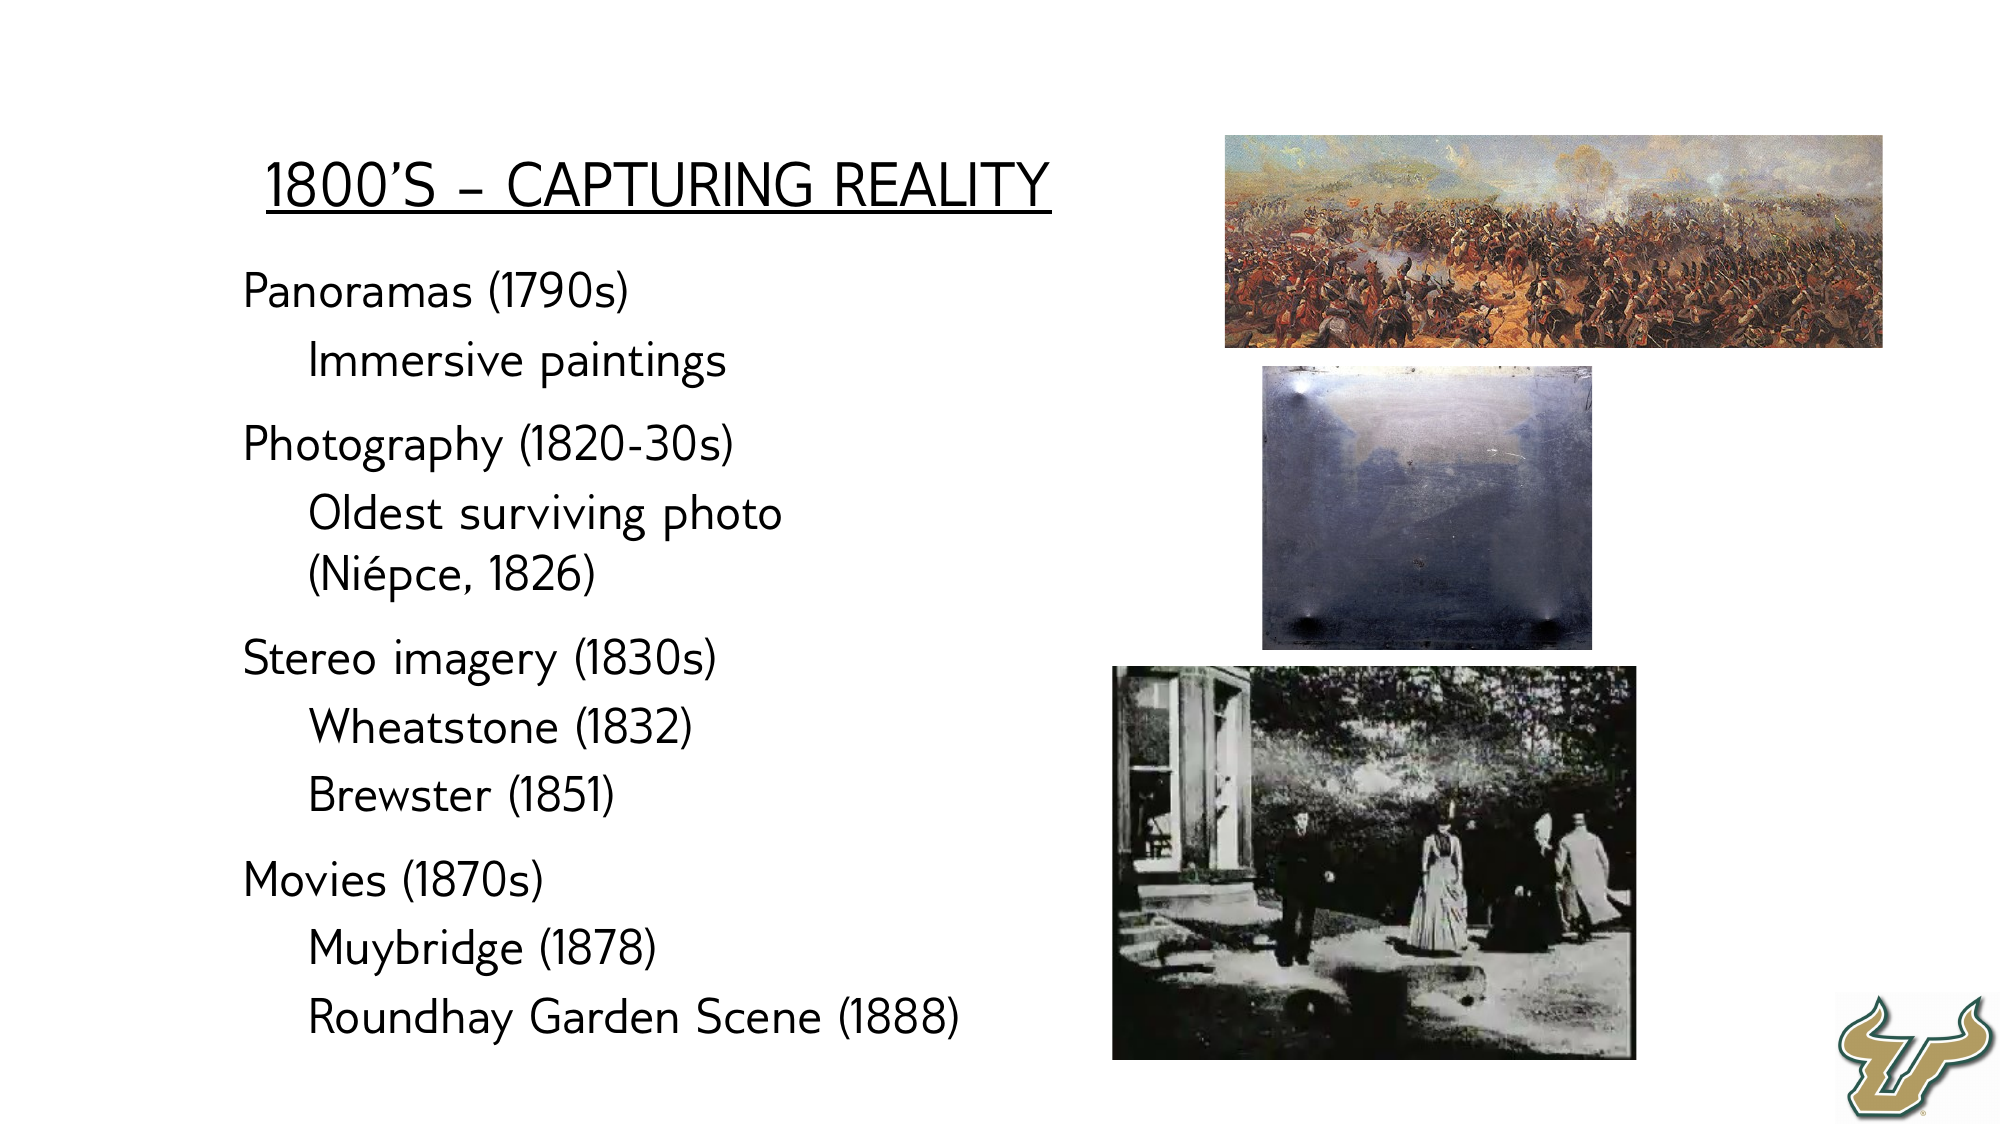

1800’s – Capturing Reality
Panoramas (1790s)
Immersive paintings
Photography (1820-30s)
Oldest surviving photo
(Niépce, 1826)
Stereo imagery (1830s)
Wheatstone (1832)
Brewster (1851)
Movies (1870s)
Muybridge (1878)
Roundhay Garden Scene (1888)